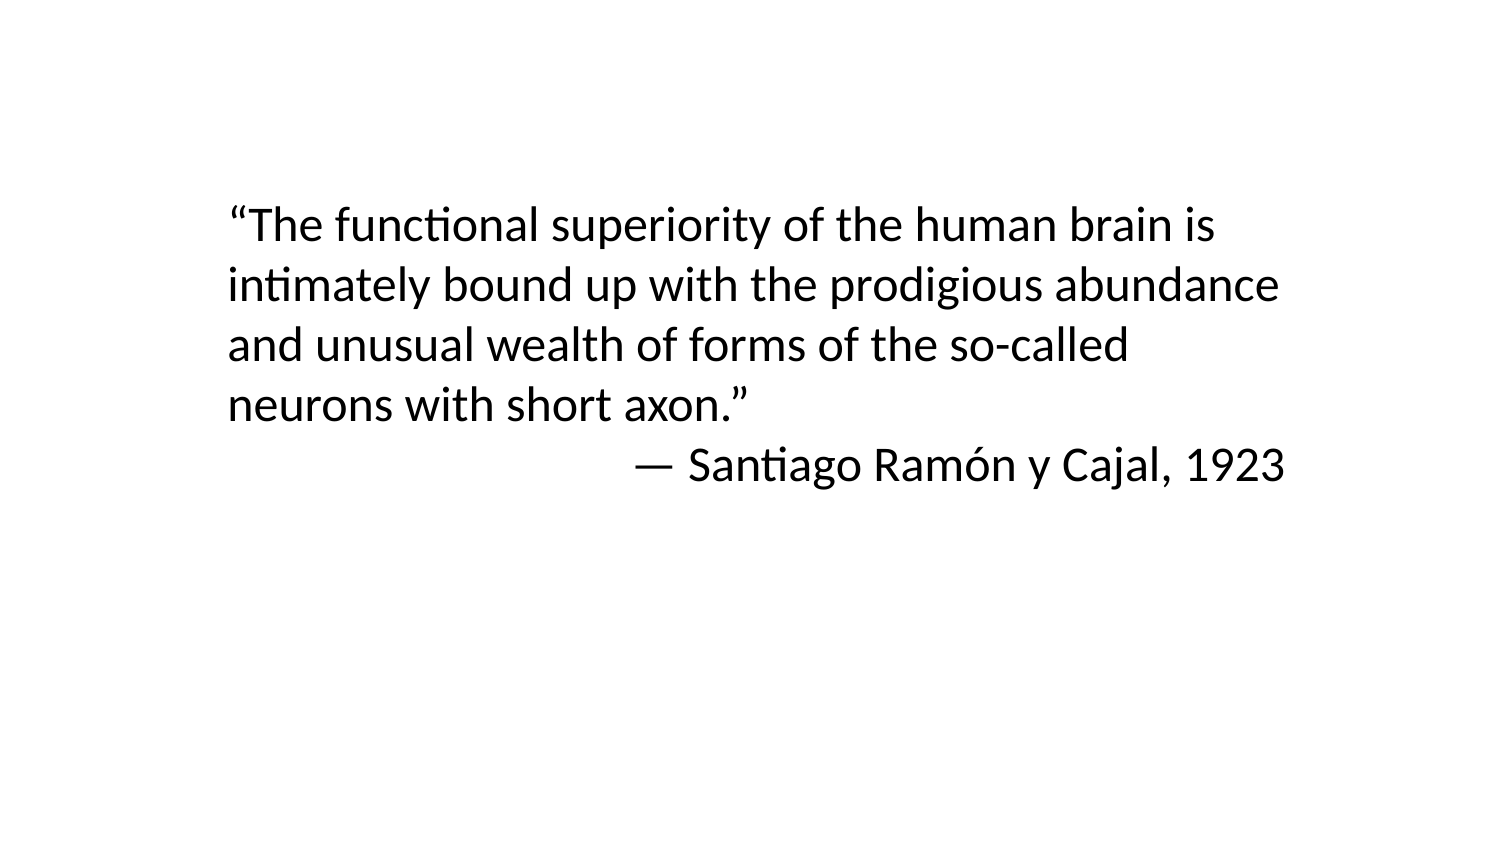

“The functional superiority of the human brain is intimately bound up with the prodigious abundance and unusual wealth of forms of the so-called neurons with short axon.”
— Santiago Ramón y Cajal, 1923